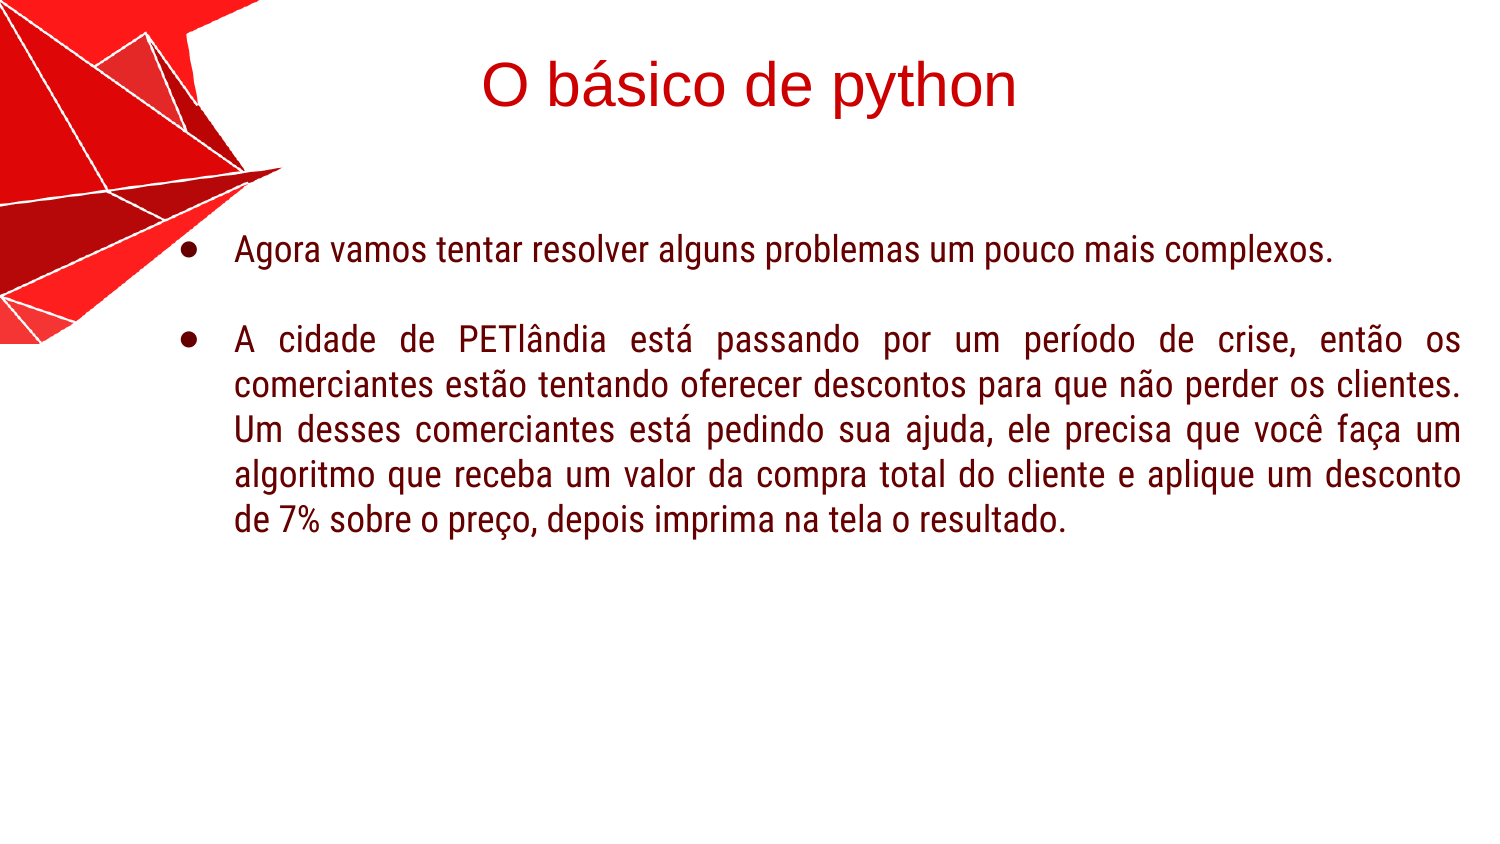

O básico de python
Agora vamos tentar resolver alguns problemas um pouco mais complexos.

A cidade de PETlândia está passando por um período de crise, então os comerciantes estão tentando oferecer descontos para que não perder os clientes. Um desses comerciantes está pedindo sua ajuda, ele precisa que você faça um algoritmo que receba um valor da compra total do cliente e aplique um desconto de 7% sobre o preço, depois imprima na tela o resultado.